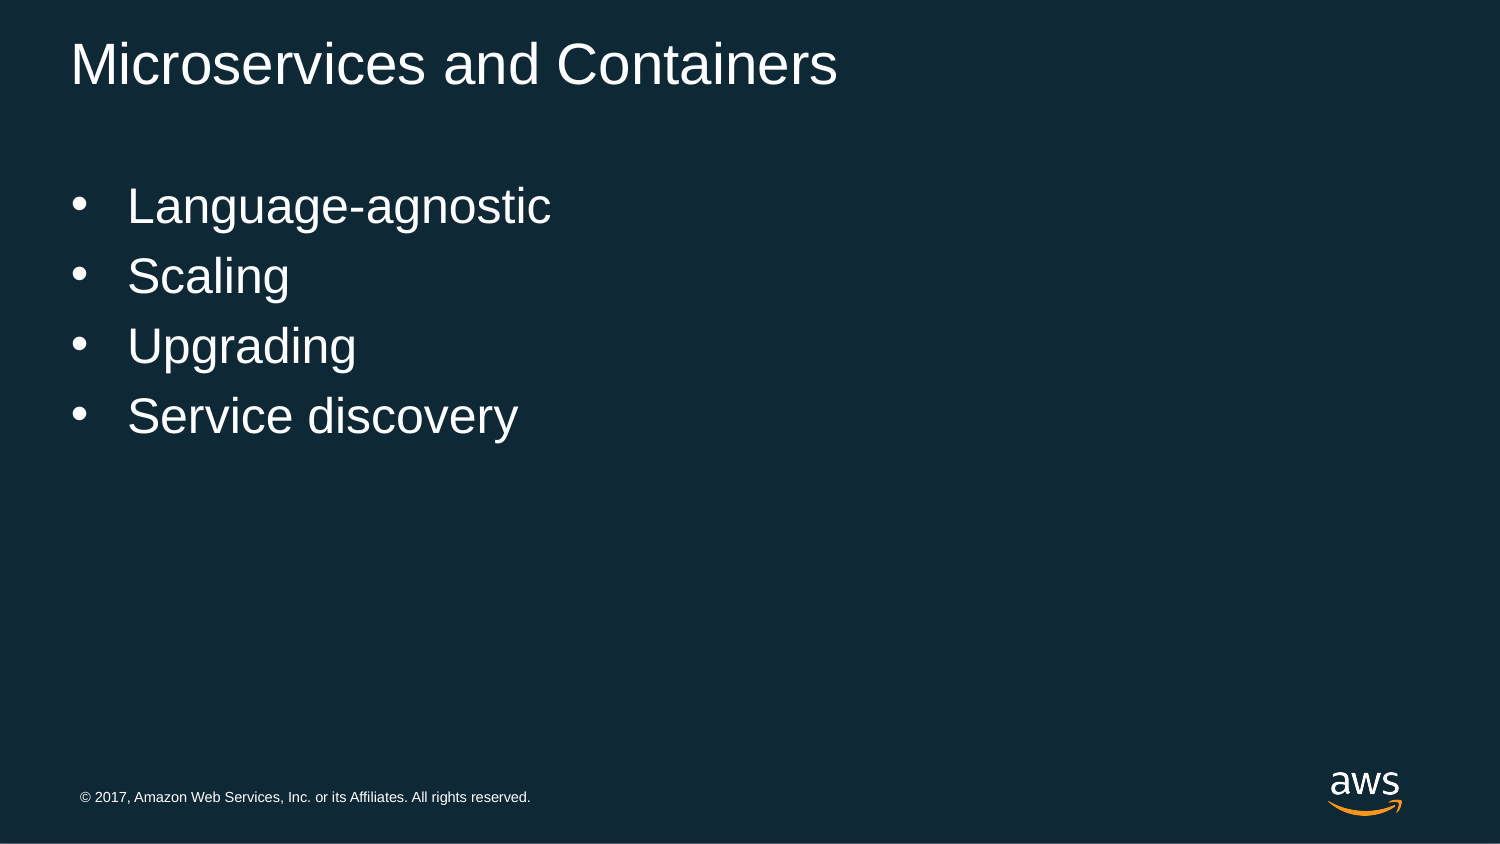

# Microservices and Containers
Language-agnostic
Scaling
Upgrading
Service discovery